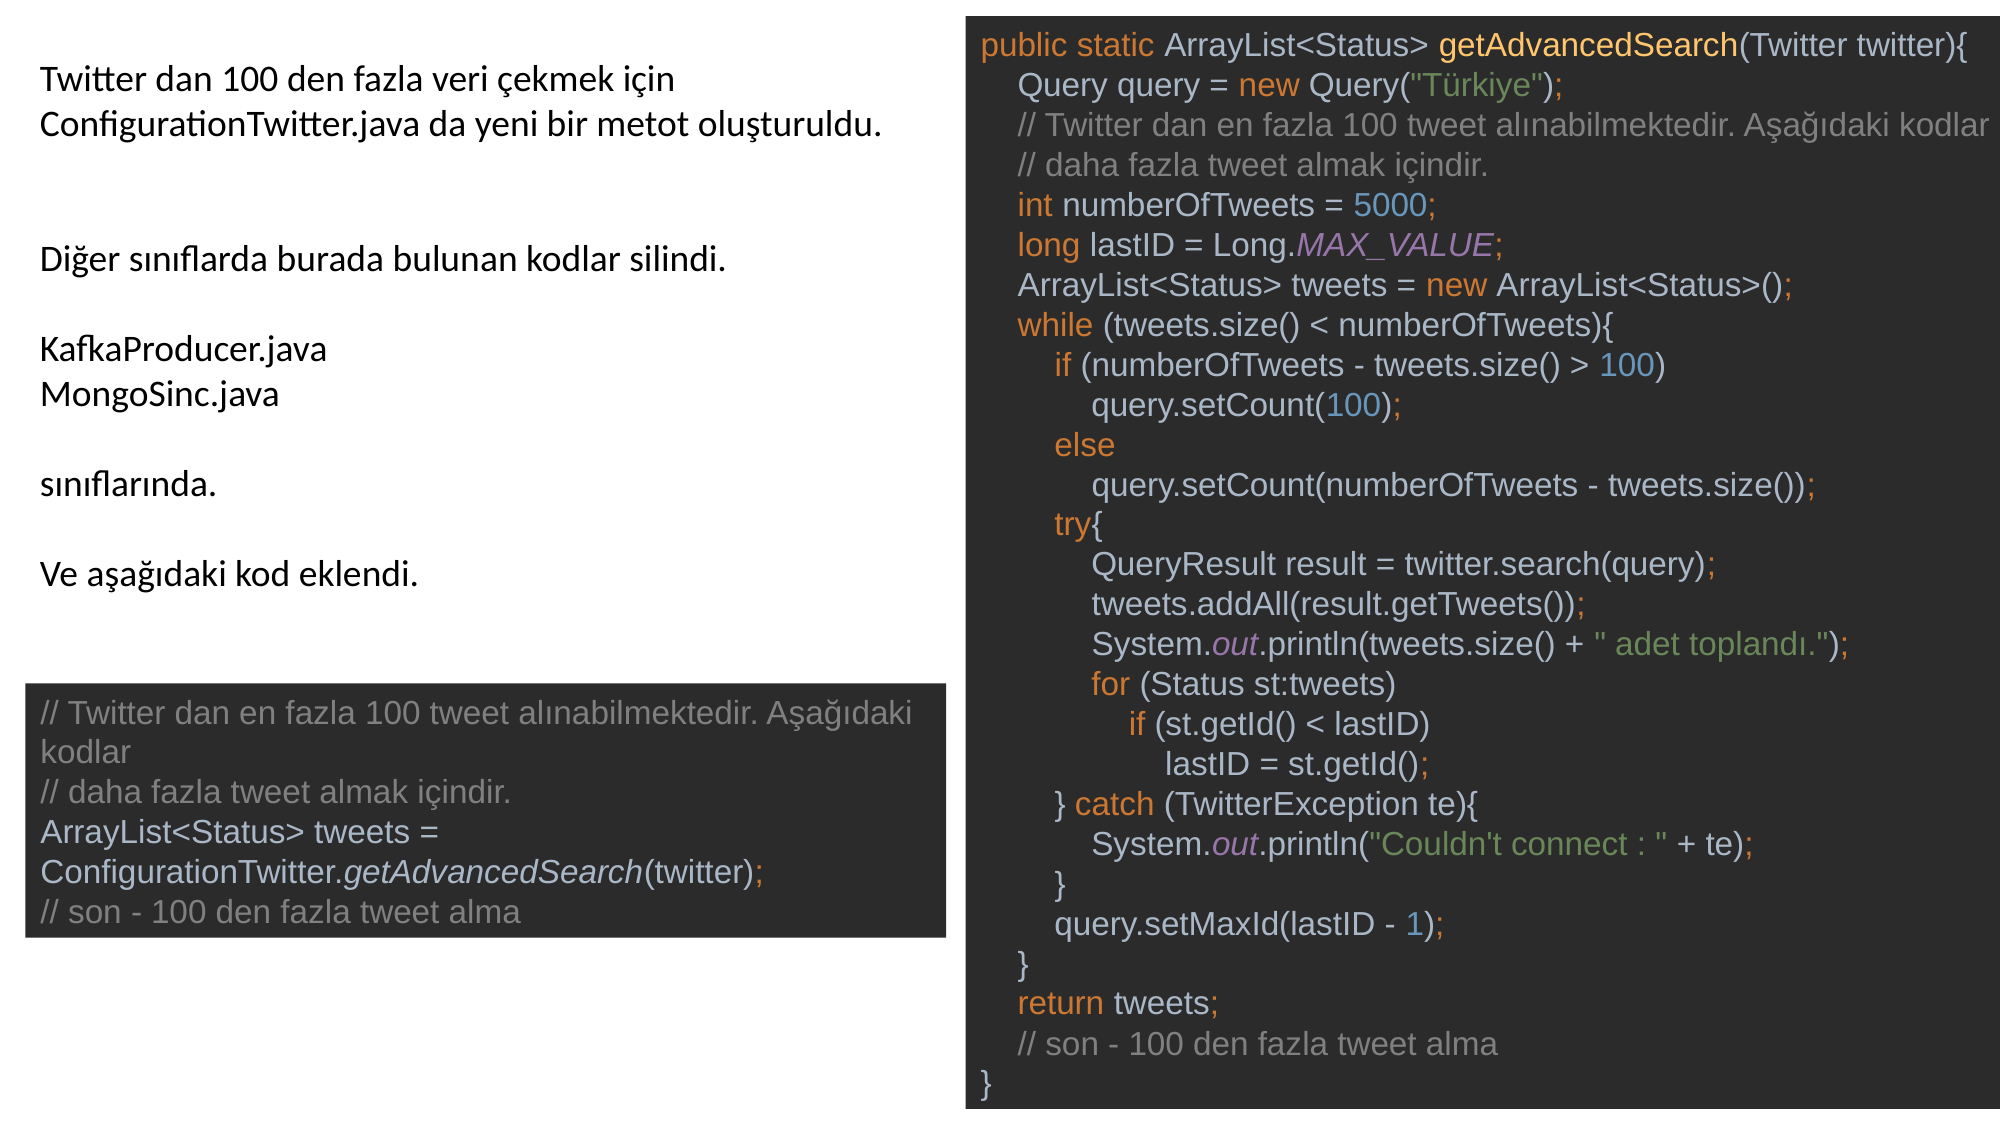

public static ArrayList<Status> getAdvancedSearch(Twitter twitter){
    Query query = new Query("Türkiye");
    // Twitter dan en fazla 100 tweet alınabilmektedir. Aşağıdaki kodlar
    // daha fazla tweet almak içindir.
    int numberOfTweets = 5000;
    long lastID = Long.MAX_VALUE;
    ArrayList<Status> tweets = new ArrayList<Status>();
    while (tweets.size() < numberOfTweets){
        if (numberOfTweets - tweets.size() > 100)
            query.setCount(100);
        else
            query.setCount(numberOfTweets - tweets.size());
        try{
            QueryResult result = twitter.search(query);
            tweets.addAll(result.getTweets());
            System.out.println(tweets.size() + " adet toplandı.");
            for (Status st:tweets)
                if (st.getId() < lastID)
                    lastID = st.getId();
        } catch (TwitterException te){
            System.out.println("Couldn't connect : " + te);
        }
        query.setMaxId(lastID - 1);
    }
    return tweets;
    // son - 100 den fazla tweet alma
}
Twitter dan 100 den fazla veri çekmek için ConfigurationTwitter.java da yeni bir metot oluşturuldu.

Diğer sınıflarda burada bulunan kodlar silindi.

KafkaProducer.java
MongoSinc.java

sınıflarında.

Ve aşağıdaki kod eklendi.
// Twitter dan en fazla 100 tweet alınabilmektedir. Aşağıdaki kodlar
// daha fazla tweet almak içindir.
ArrayList<Status> tweets = ConfigurationTwitter.getAdvancedSearch(twitter);
// son - 100 den fazla tweet alma